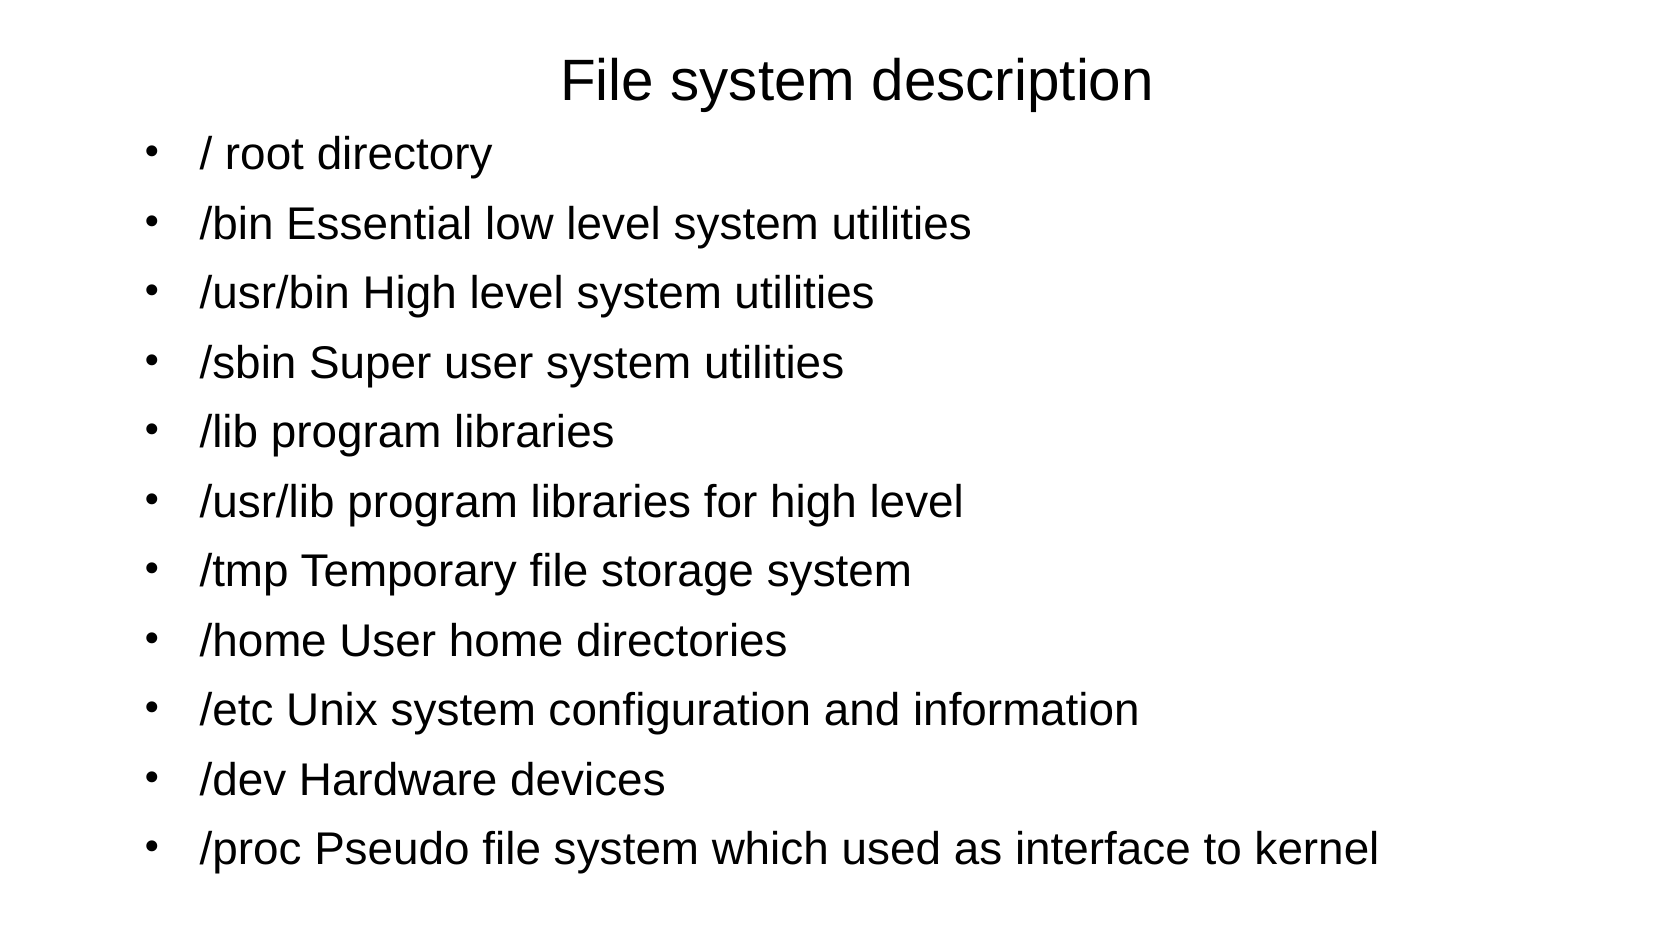

File system description
/ root directory
/bin Essential low level system utilities
/usr/bin High level system utilities
/sbin Super user system utilities
/lib program libraries
/usr/lib program libraries for high level
/tmp Temporary file storage system
/home User home directories
/etc Unix system configuration and information
/dev Hardware devices
/proc Pseudo file system which used as interface to kernel